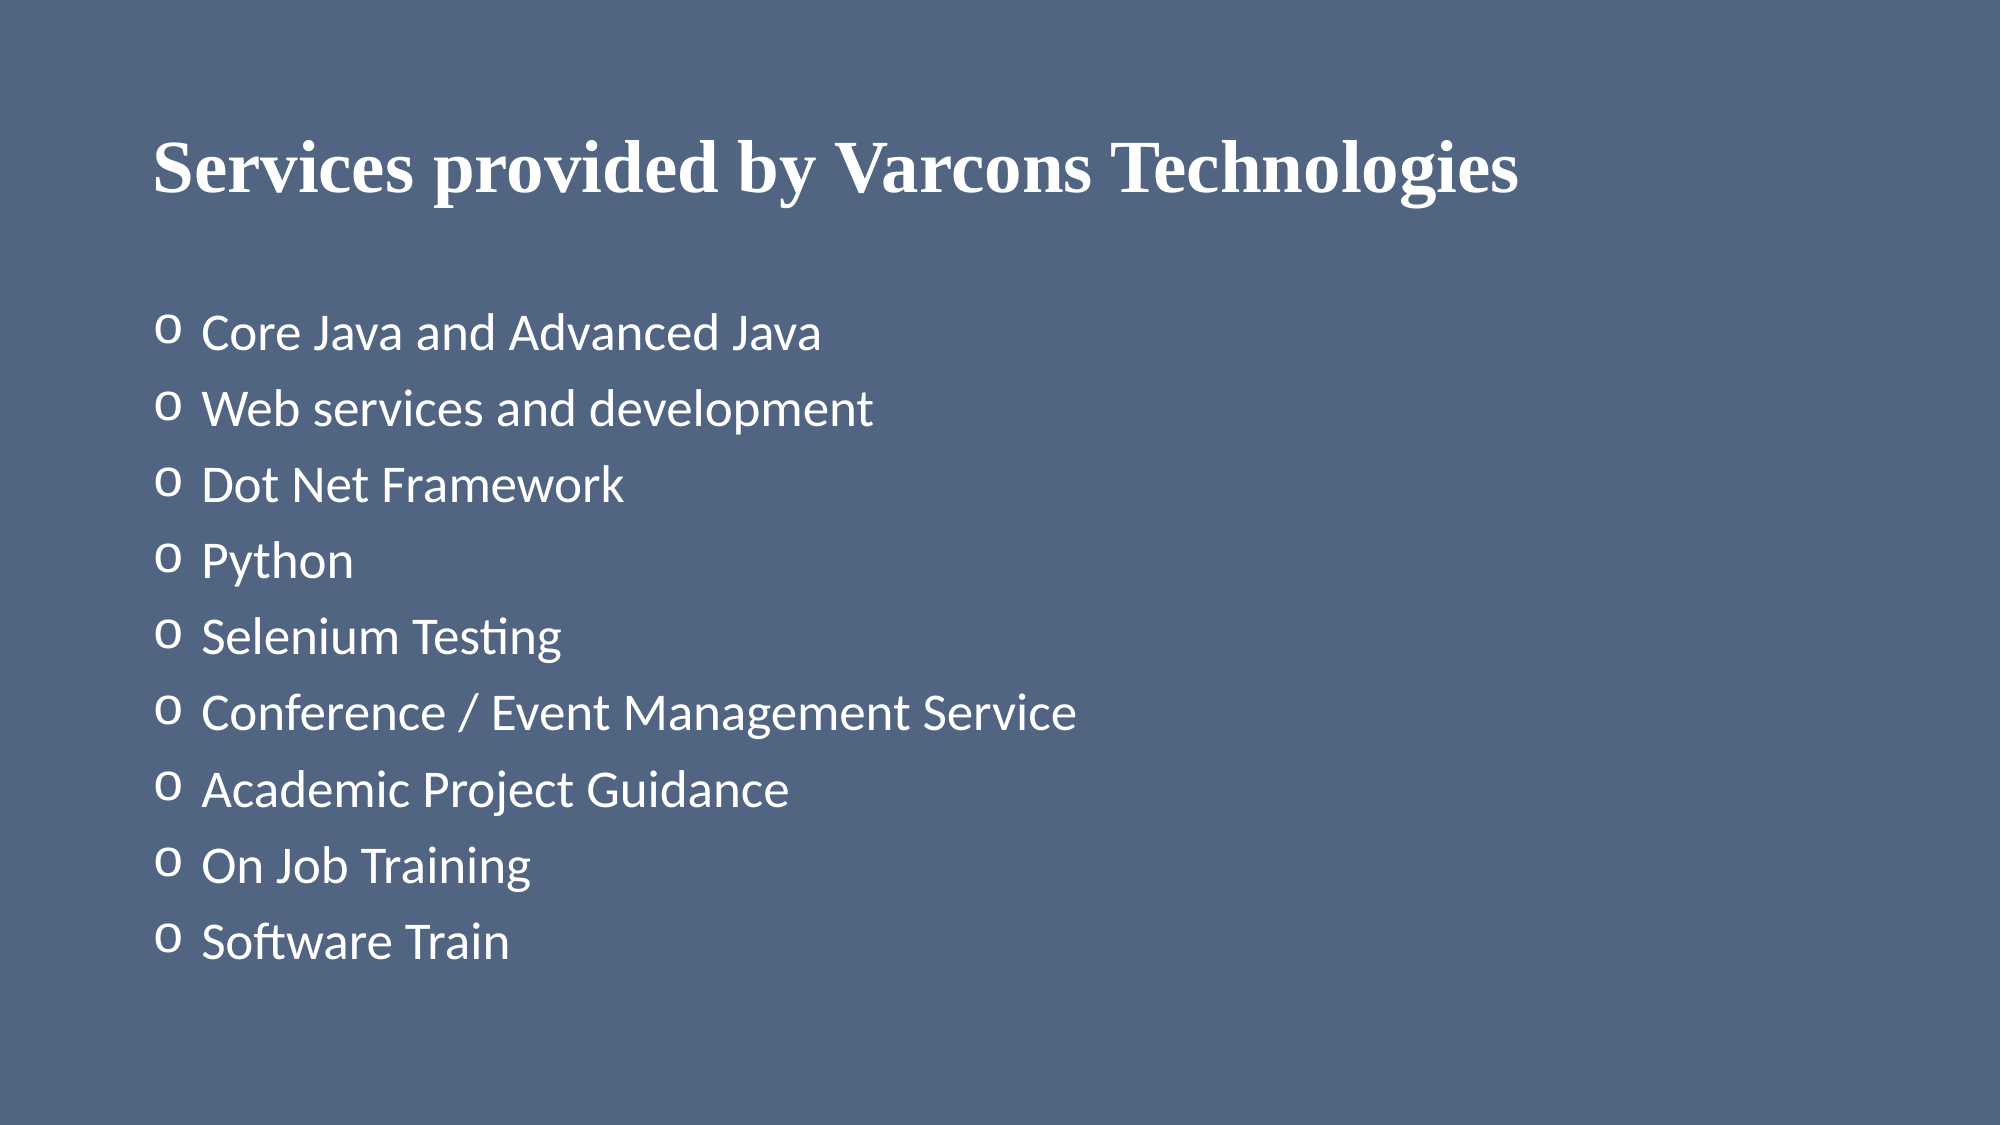

# Services provided by Varcons Technologies
 Core Java and Advanced Java
 Web services and development
 Dot Net Framework
 Python
 Selenium Testing
 Conference / Event Management Service
 Academic Project Guidance
 On Job Training
 Software Train